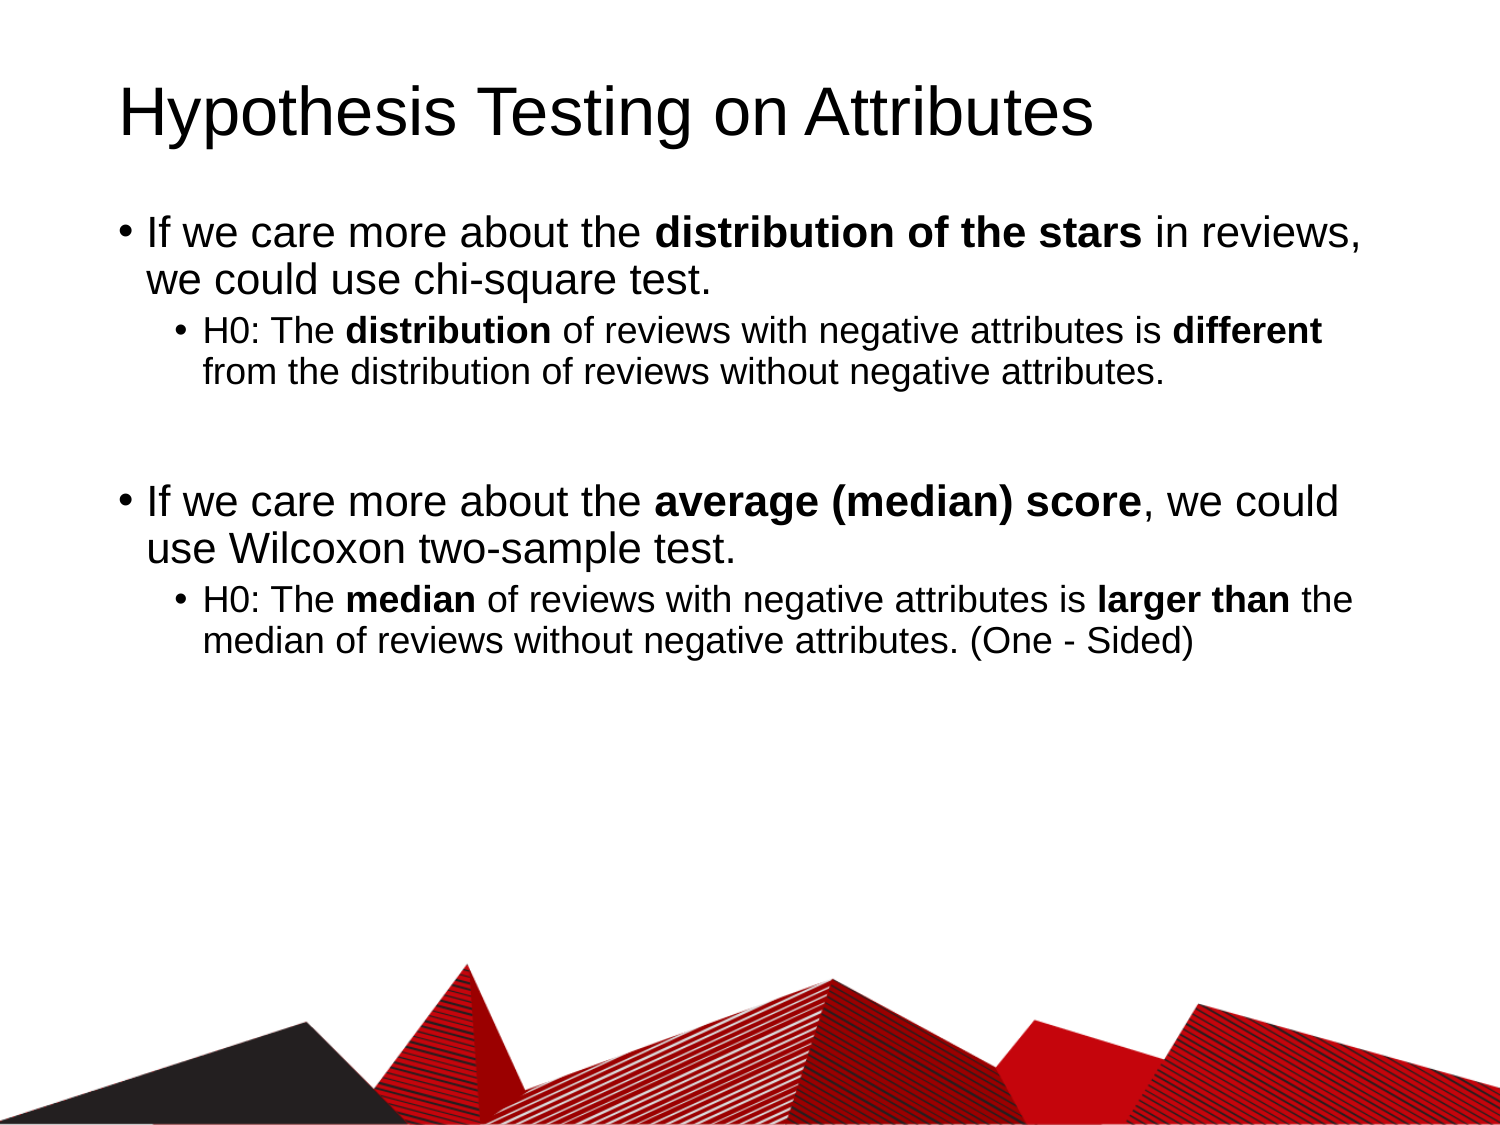

# Hypothesis Testing on Attributes
If we care more about the distribution of the stars in reviews, we could use chi-square test.
H0: The distribution of reviews with negative attributes is different from the distribution of reviews without negative attributes.

If we care more about the average (median) score, we could use Wilcoxon two-sample test.
H0: The median of reviews with negative attributes is larger than the median of reviews without negative attributes. (One - Sided)